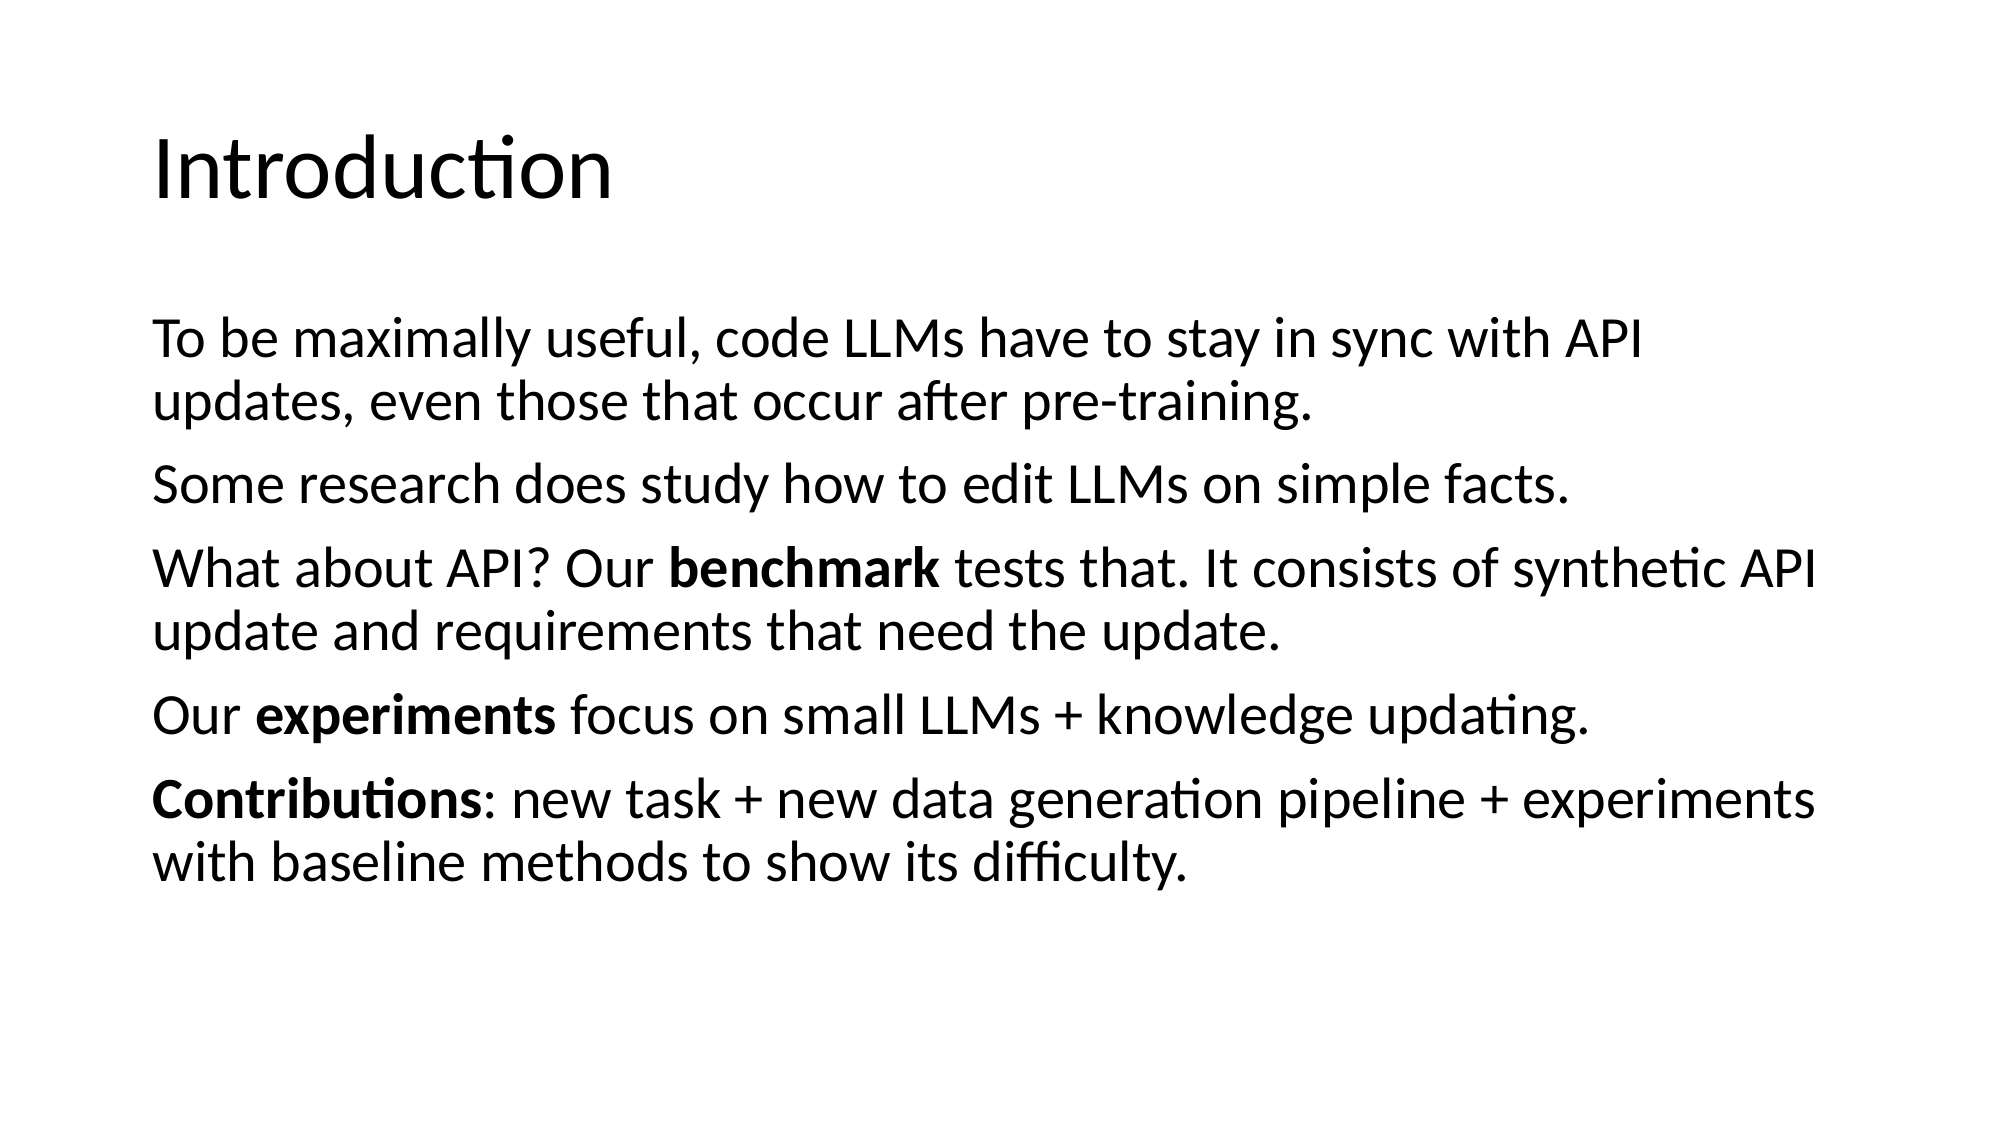

# Introduction
To be maximally useful, code LLMs have to stay in sync with API updates, even those that occur after pre-training.
Some research does study how to edit LLMs on simple facts.
What about API? Our benchmark tests that. It consists of synthetic API update and requirements that need the update.
Our experiments focus on small LLMs + knowledge updating.
Contributions: new task + new data generation pipeline + experiments with baseline methods to show its difficulty.